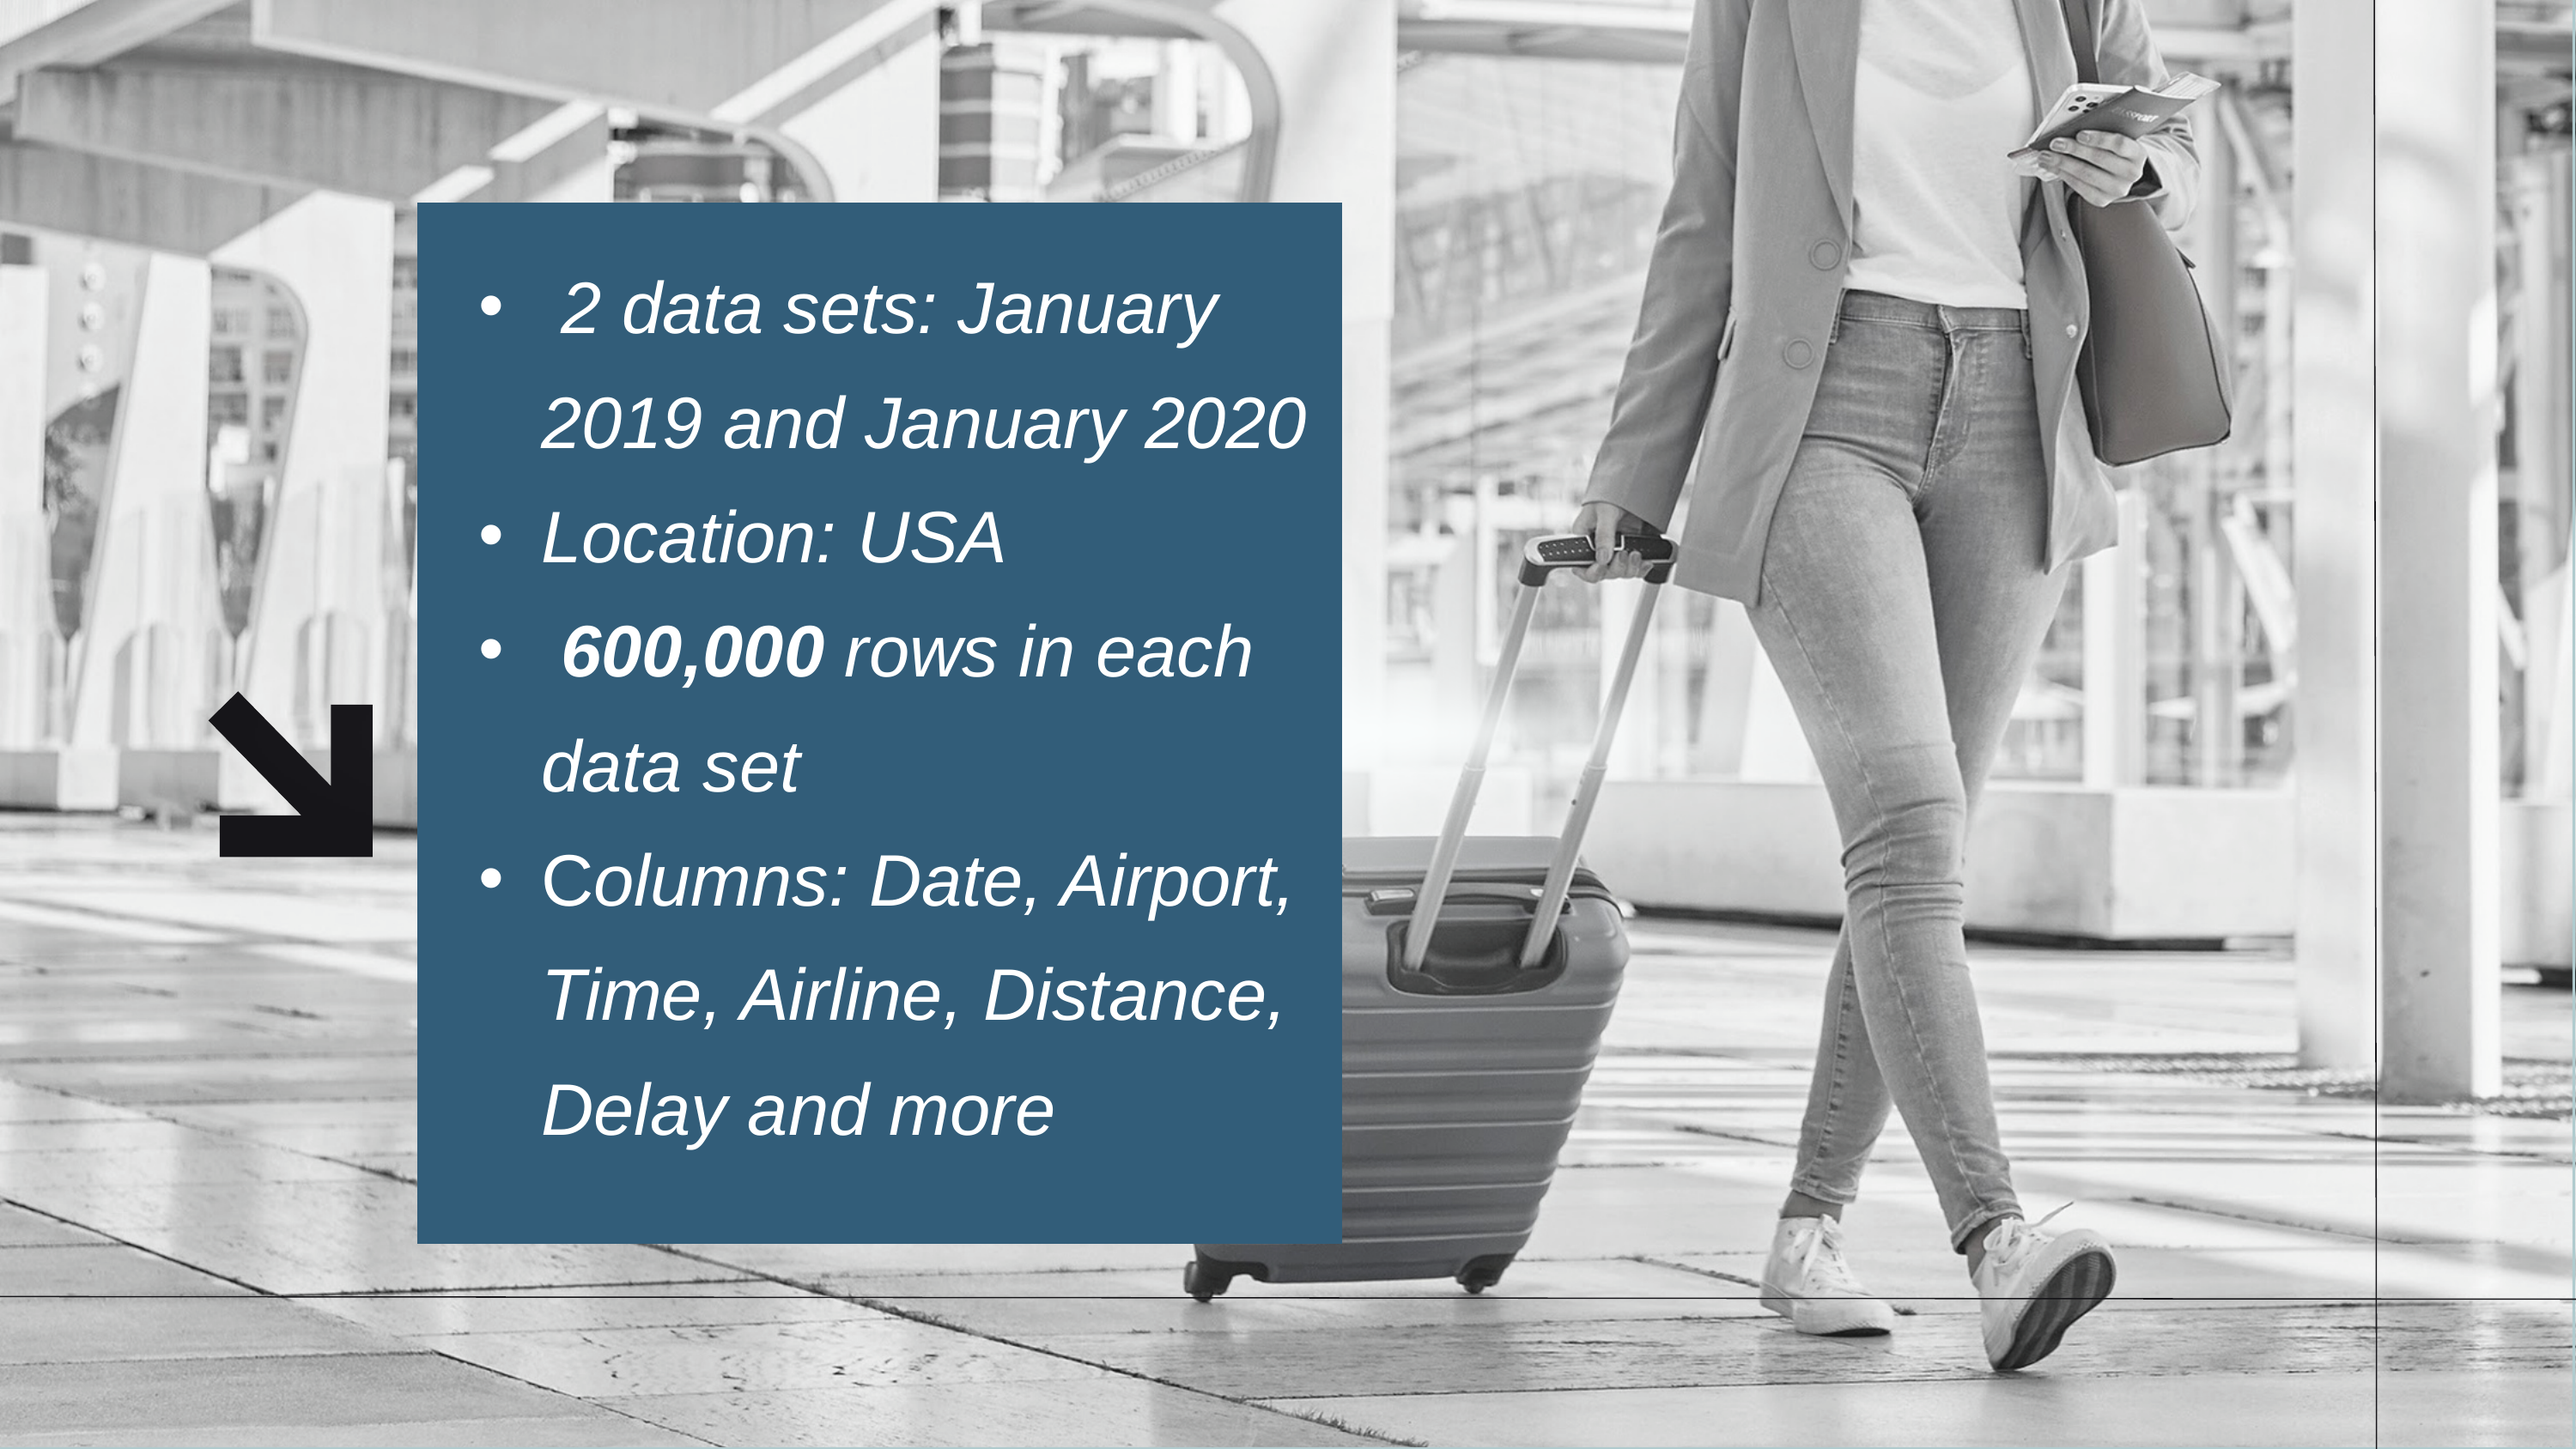

2 data sets: January 2019 and January 2020
Location: USA
 600,000 rows in each data set
Columns: Date, Airport, Time, Airline, Distance, Delay and more